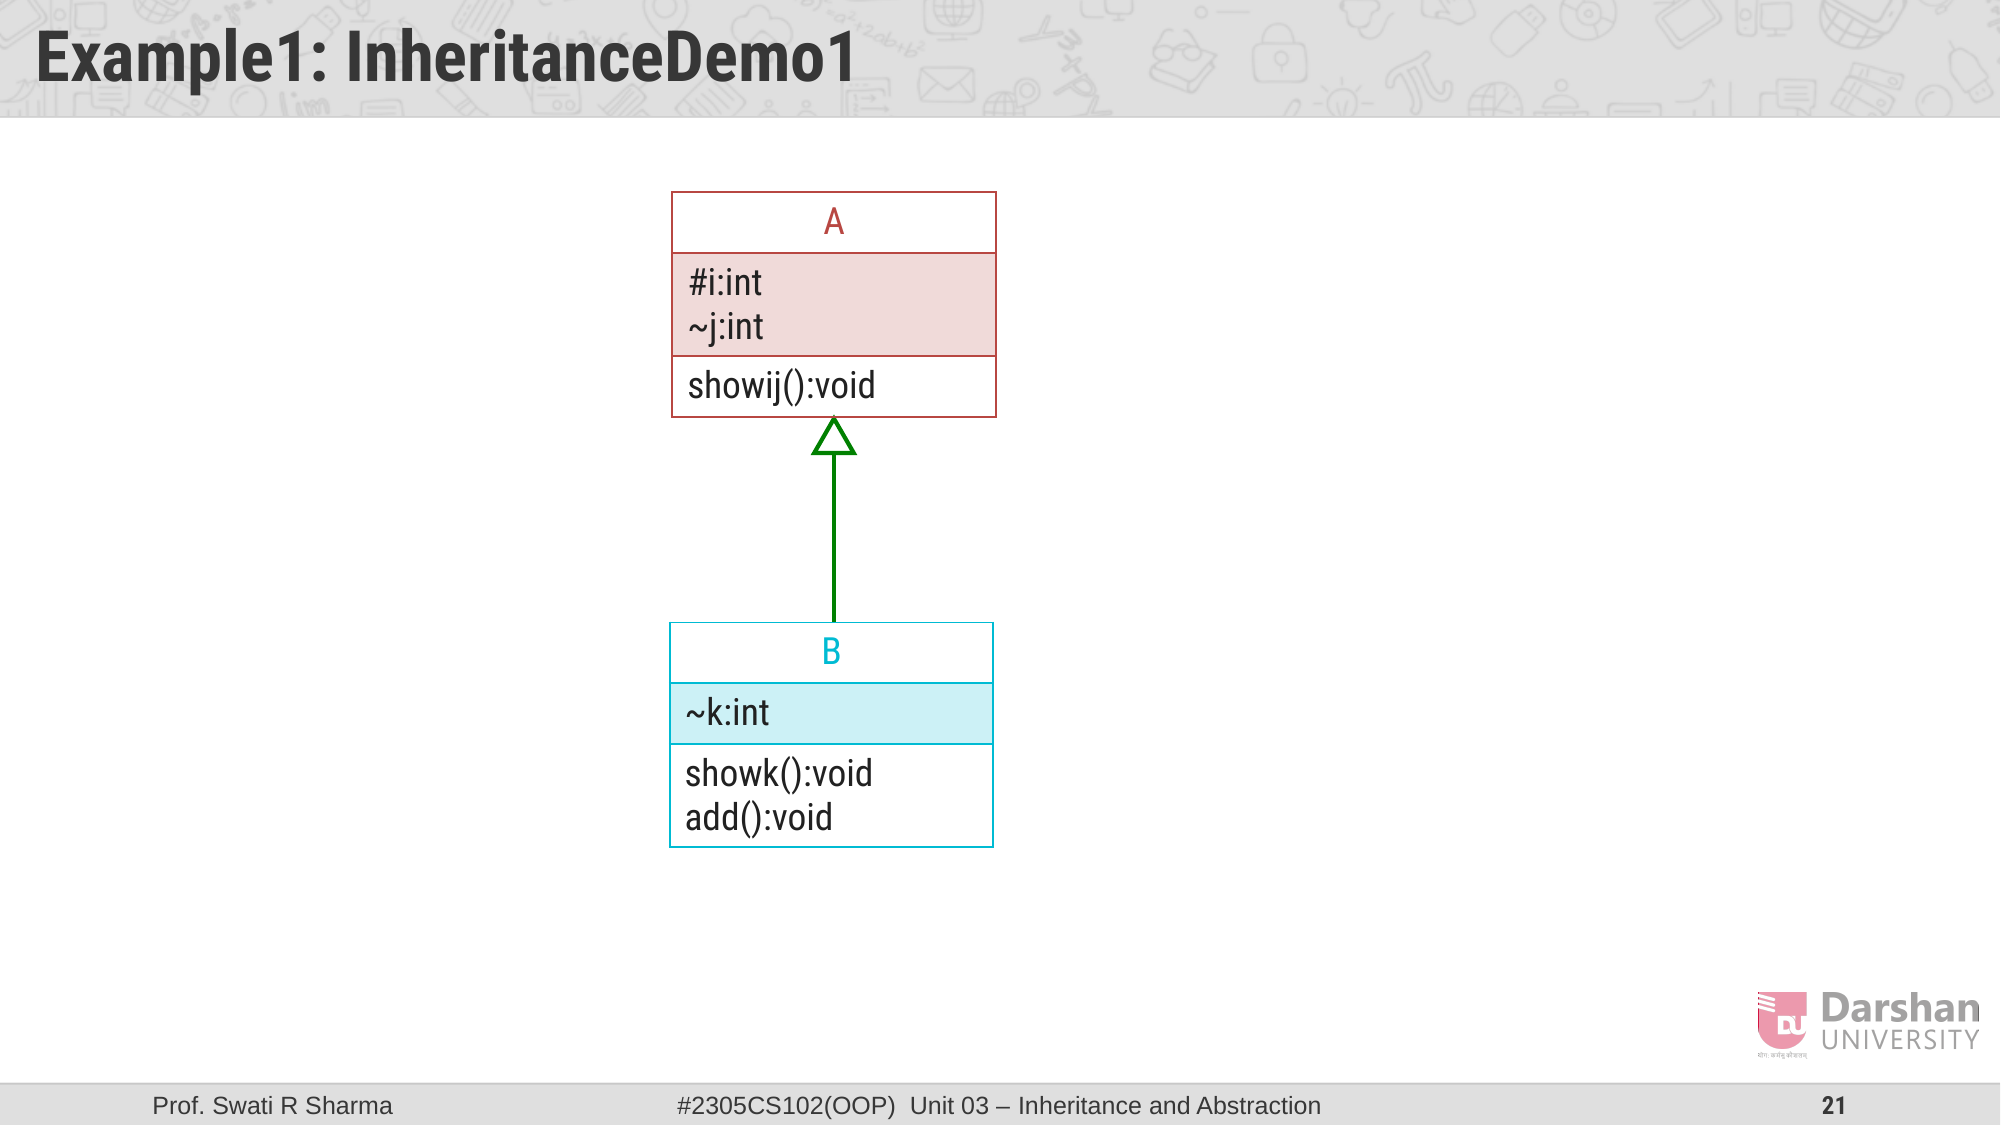

# Example1: InheritanceDemo1
| A |
| --- |
| #i:int ~j:int |
| showij():void |

| B |
| --- |
| ~k:int |
| showk():void add():void |